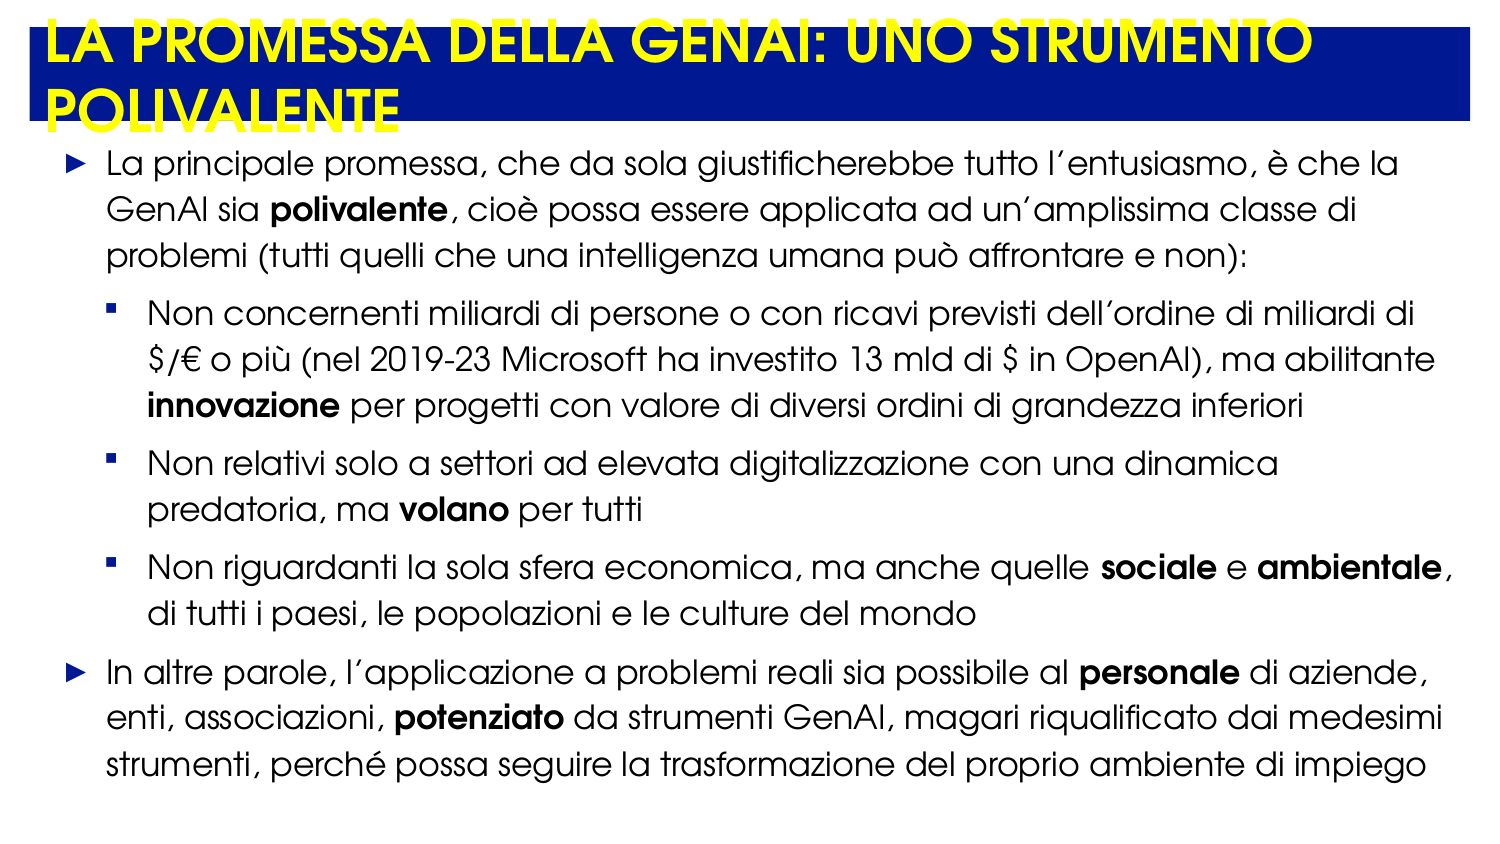

# La promessa della GenAI: uno strumento polivalente
La principale promessa, che da sola giustificherebbe tutto l’entusiasmo, è che la GenAI sia polivalente, cioè possa essere applicata ad un’amplissima classe di problemi (tutti quelli che una intelligenza umana può affrontare e non):
Non concernenti miliardi di persone o con ricavi previsti dell’ordine di miliardi di $/€ o più (nel 2019-23 Microsoft ha investito 13 mld di $ in OpenAI), ma abilitante innovazione per progetti con valore di diversi ordini di grandezza inferiori
Non relativi solo a settori ad elevata digitalizzazione con una dinamica predatoria, ma volano per tutti
Non riguardanti la sola sfera economica, ma anche quelle sociale e ambientale, di tutti i paesi, le popolazioni e le culture del mondo
In altre parole, l’applicazione a problemi reali sia possibile al personale di aziende, enti, associazioni, potenziato da strumenti GenAI, magari riqualificato dai medesimi strumenti, perché possa seguire la trasformazione del proprio ambiente di impiego